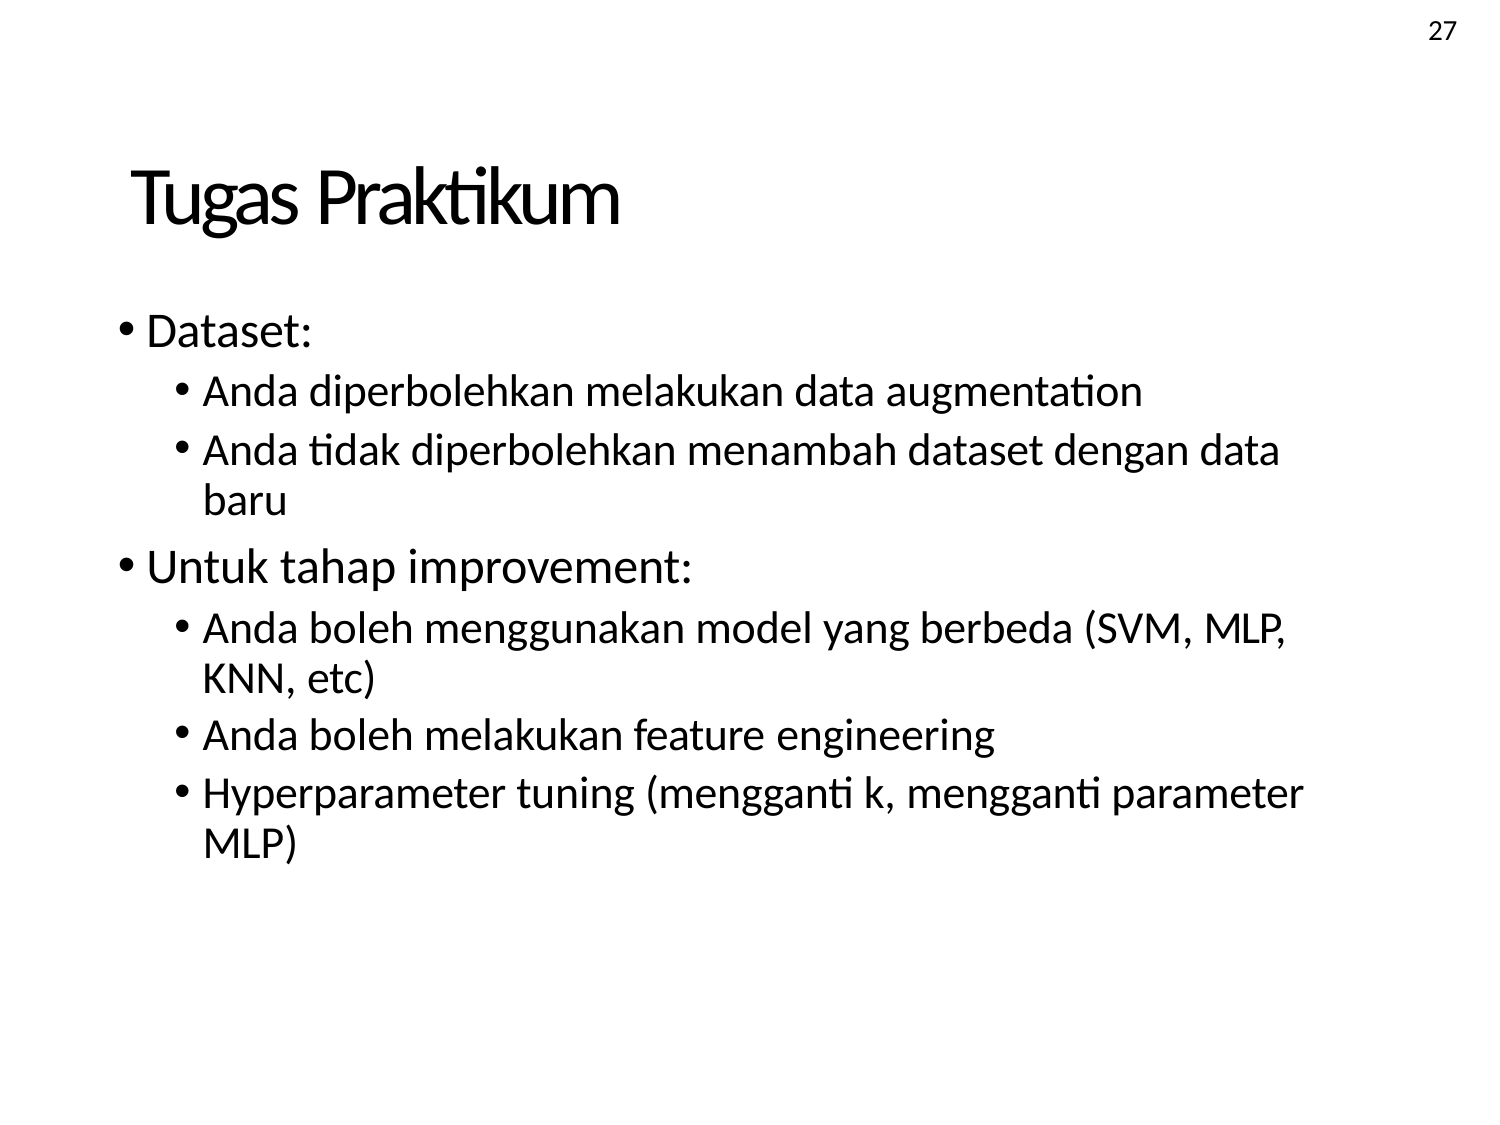

27
Tugas Praktikum
Dataset:
Anda diperbolehkan melakukan data augmentation
Anda tidak diperbolehkan menambah dataset dengan data  baru
Untuk tahap improvement:
Anda boleh menggunakan model yang berbeda (SVM, MLP,  KNN, etc)
Anda boleh melakukan feature engineering
Hyperparameter tuning (mengganti k, mengganti parameter  MLP)